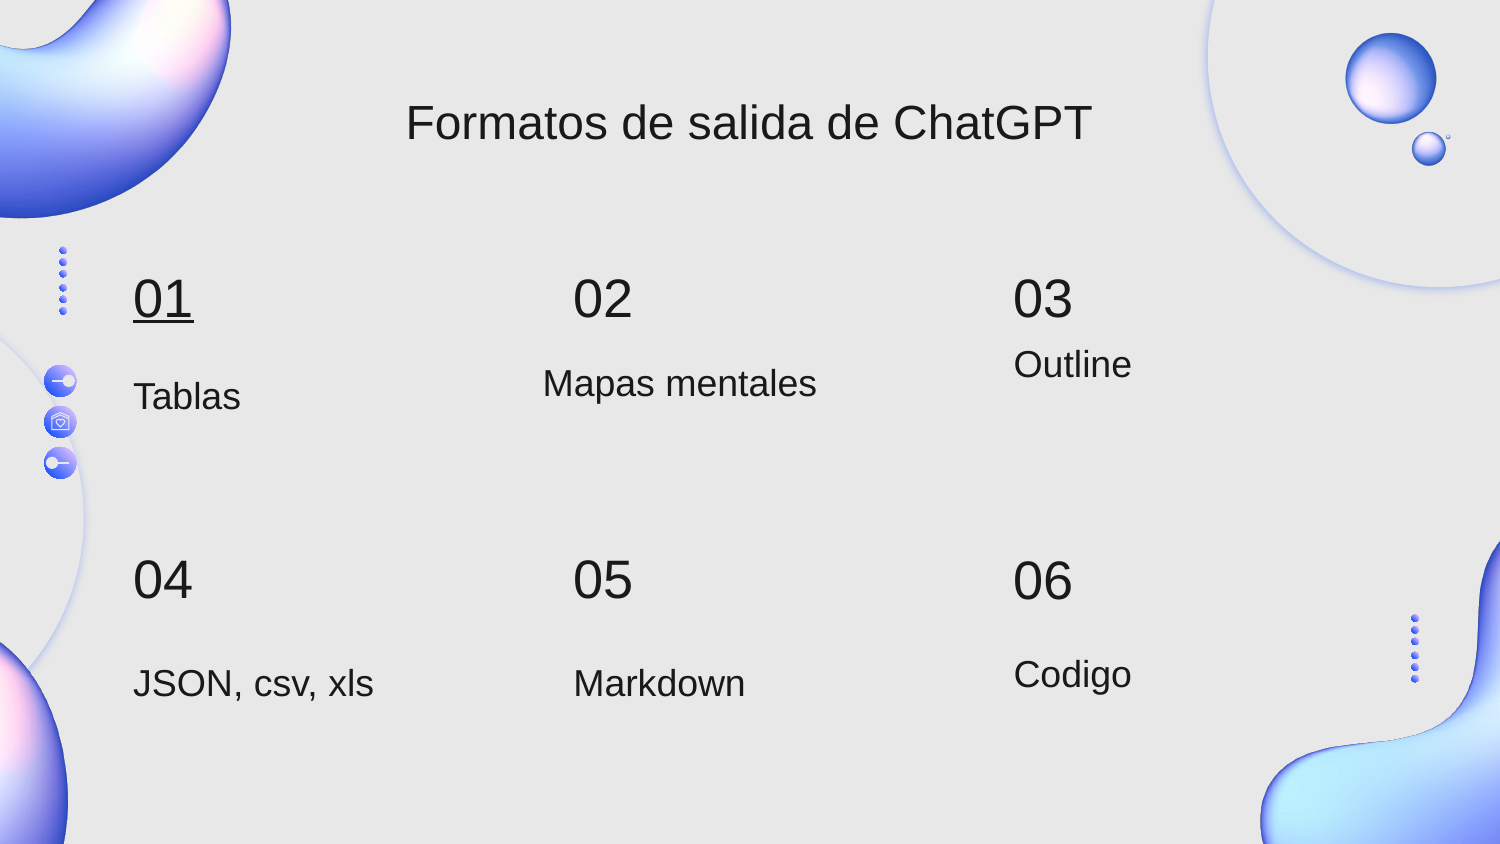

Formatos de salida de ChatGPT
01
02
03

Outline
Mapas mentales
# Tablas

04
05
06

Codigo
JSON, csv, xls
Markdown